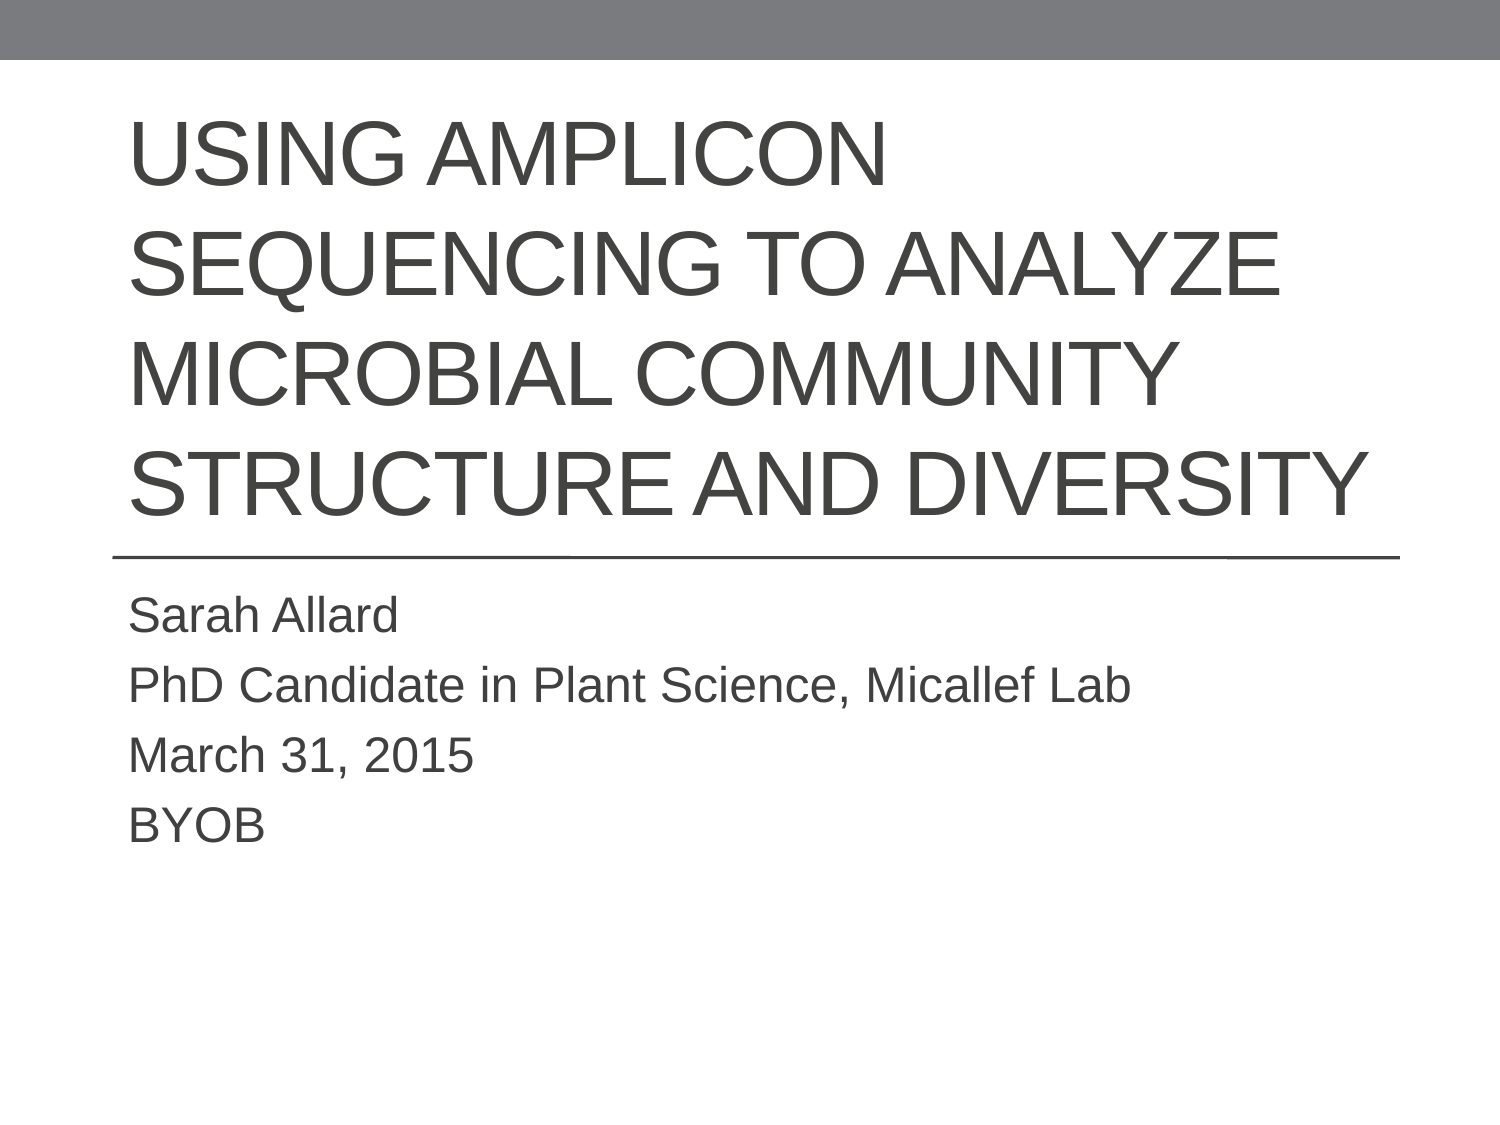

# Using amplicon sequencing to analyze microbial community structure and diversity
Sarah Allard
PhD Candidate in Plant Science, Micallef Lab
March 31, 2015
BYOB